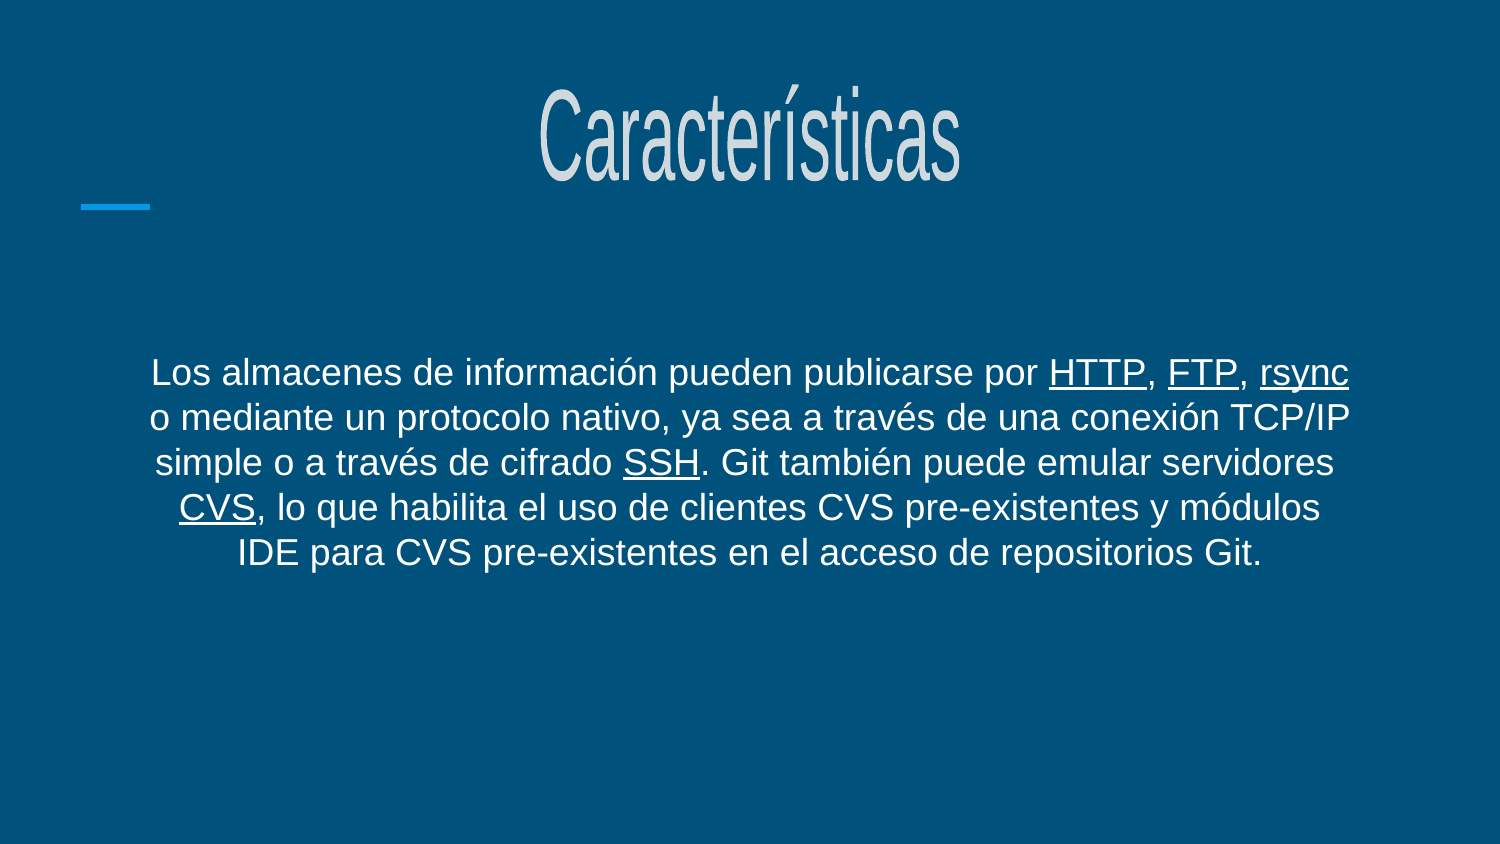

Características
Los almacenes de información pueden publicarse por HTTP, FTP, rsync o mediante un protocolo nativo, ya sea a través de una conexión TCP/IP simple o a través de cifrado SSH. Git también puede emular servidores CVS, lo que habilita el uso de clientes CVS pre-existentes y módulos IDE para CVS pre-existentes en el acceso de repositorios Git.